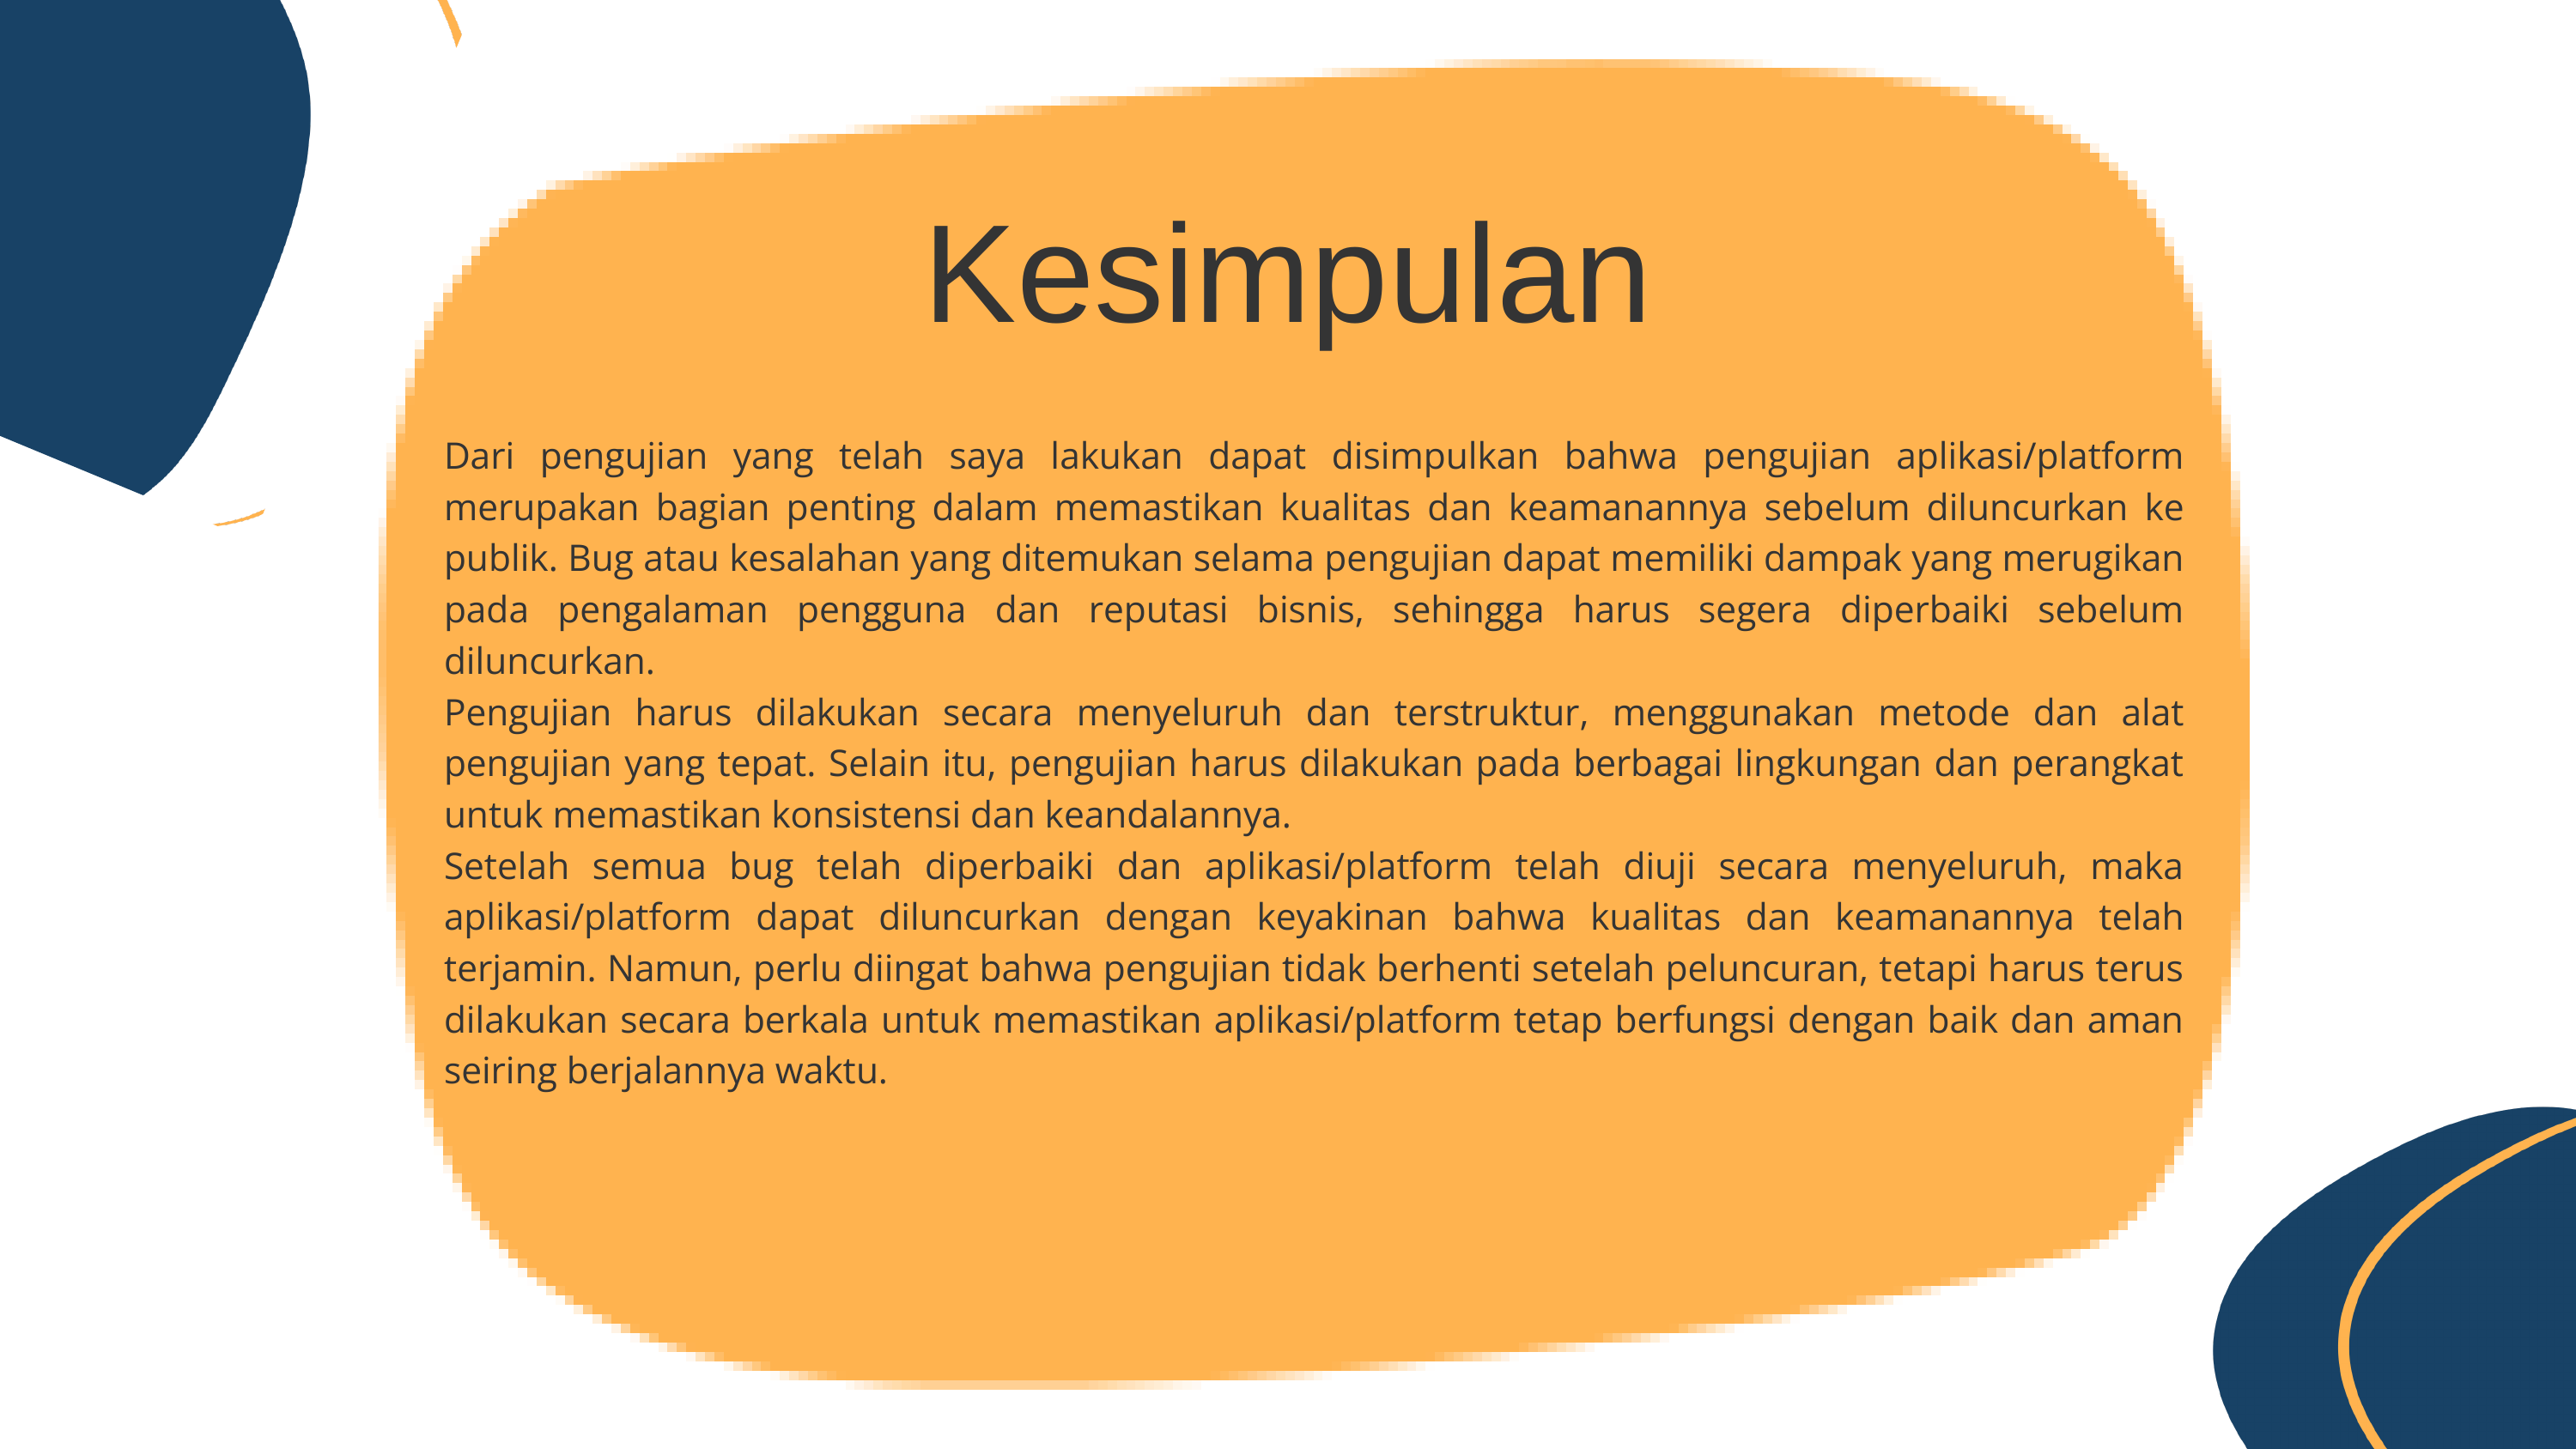

Kesimpulan
Dari pengujian yang telah saya lakukan dapat disimpulkan bahwa pengujian aplikasi/platform merupakan bagian penting dalam memastikan kualitas dan keamanannya sebelum diluncurkan ke publik. Bug atau kesalahan yang ditemukan selama pengujian dapat memiliki dampak yang merugikan pada pengalaman pengguna dan reputasi bisnis, sehingga harus segera diperbaiki sebelum diluncurkan.
Pengujian harus dilakukan secara menyeluruh dan terstruktur, menggunakan metode dan alat pengujian yang tepat. Selain itu, pengujian harus dilakukan pada berbagai lingkungan dan perangkat untuk memastikan konsistensi dan keandalannya.
Setelah semua bug telah diperbaiki dan aplikasi/platform telah diuji secara menyeluruh, maka aplikasi/platform dapat diluncurkan dengan keyakinan bahwa kualitas dan keamanannya telah terjamin. Namun, perlu diingat bahwa pengujian tidak berhenti setelah peluncuran, tetapi harus terus dilakukan secara berkala untuk memastikan aplikasi/platform tetap berfungsi dengan baik dan aman seiring berjalannya waktu.